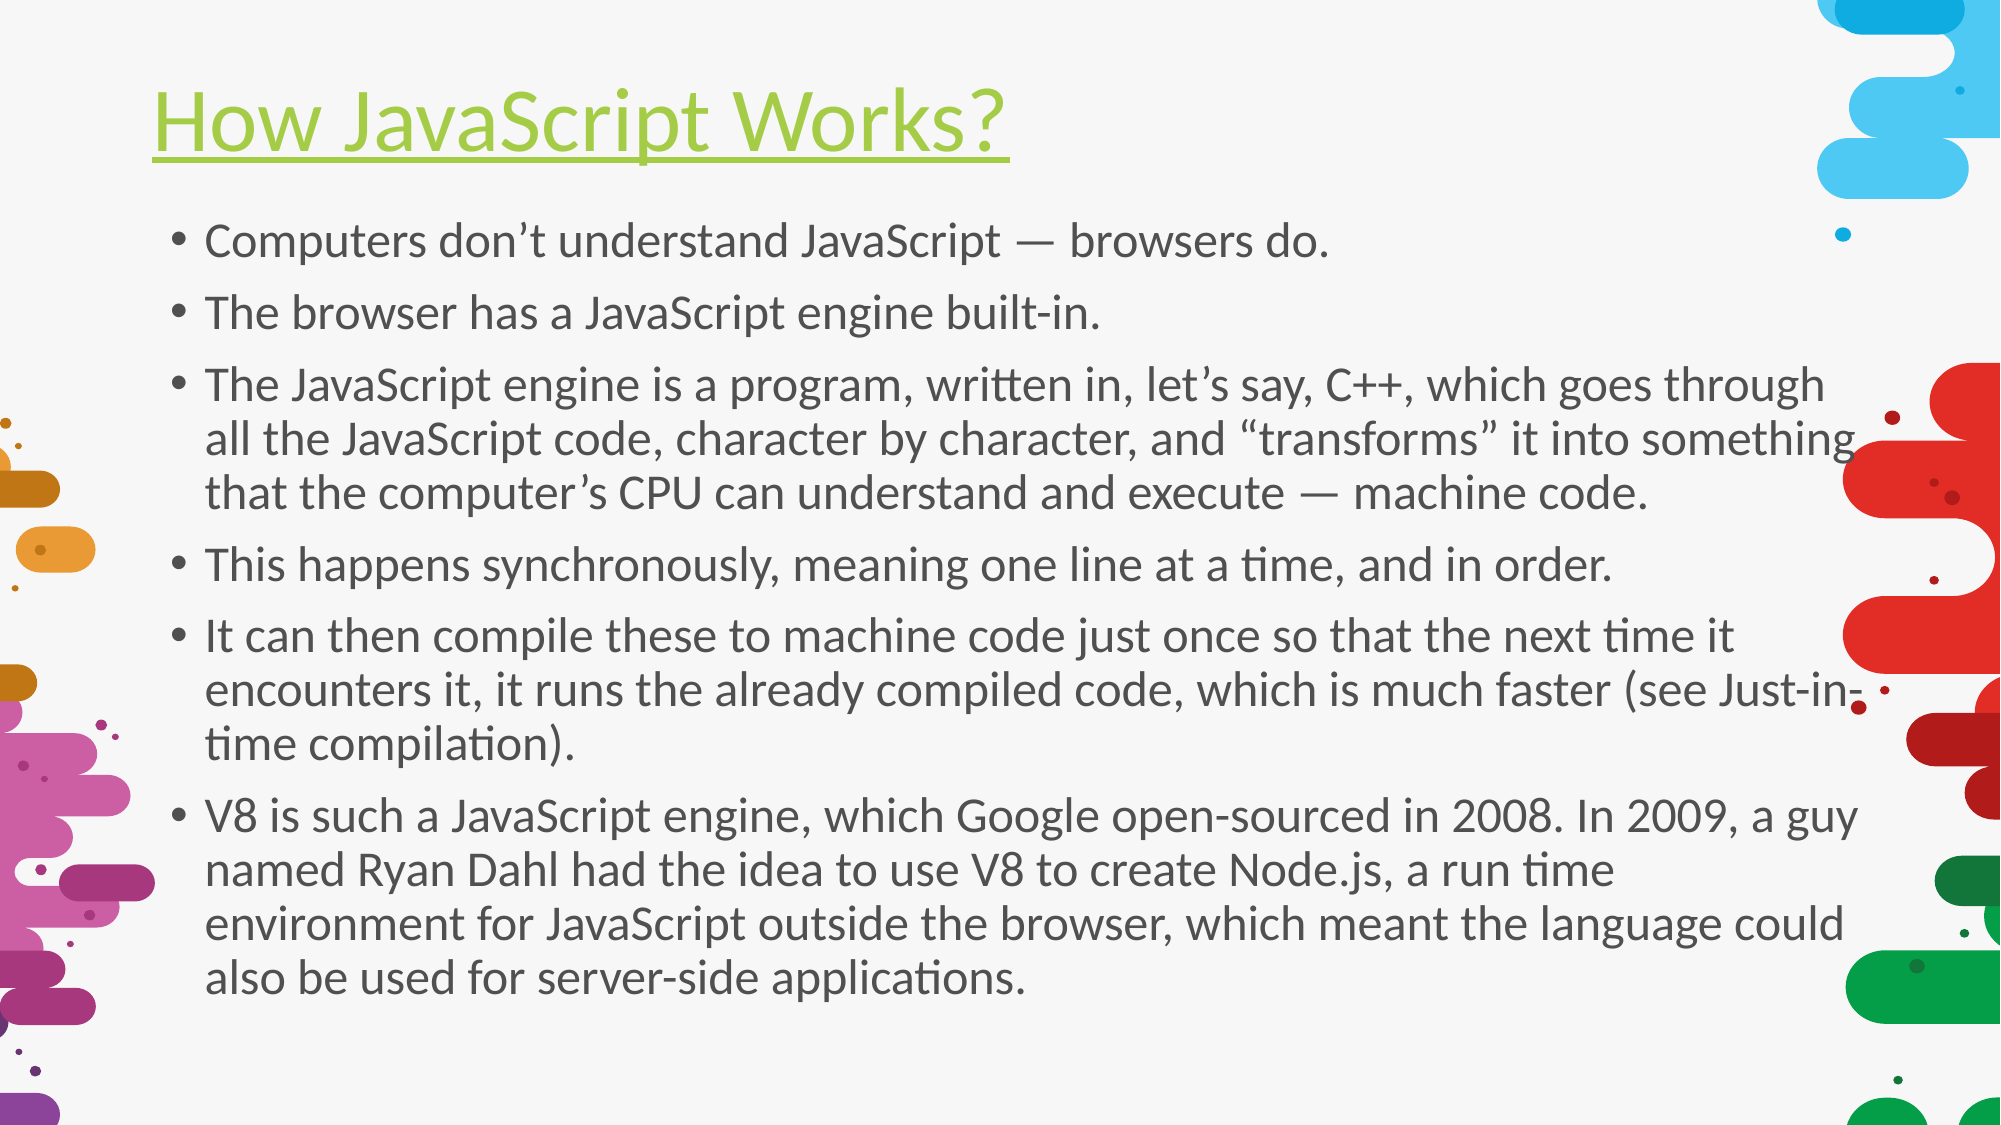

# How JavaScript Works?
Computers don’t understand JavaScript — browsers do.
The browser has a JavaScript engine built-in.
The JavaScript engine is a program, written in, let’s say, C++, which goes through all the JavaScript code, character by character, and “transforms” it into something that the computer’s CPU can understand and execute — machine code.
This happens synchronously, meaning one line at a time, and in order.
It can then compile these to machine code just once so that the next time it encounters it, it runs the already compiled code, which is much faster (see Just-in-time compilation).
V8 is such a JavaScript engine, which Google open-sourced in 2008. In 2009, a guy named Ryan Dahl had the idea to use V8 to create Node.js, a run time environment for JavaScript outside the browser, which meant the language could also be used for server-side applications.